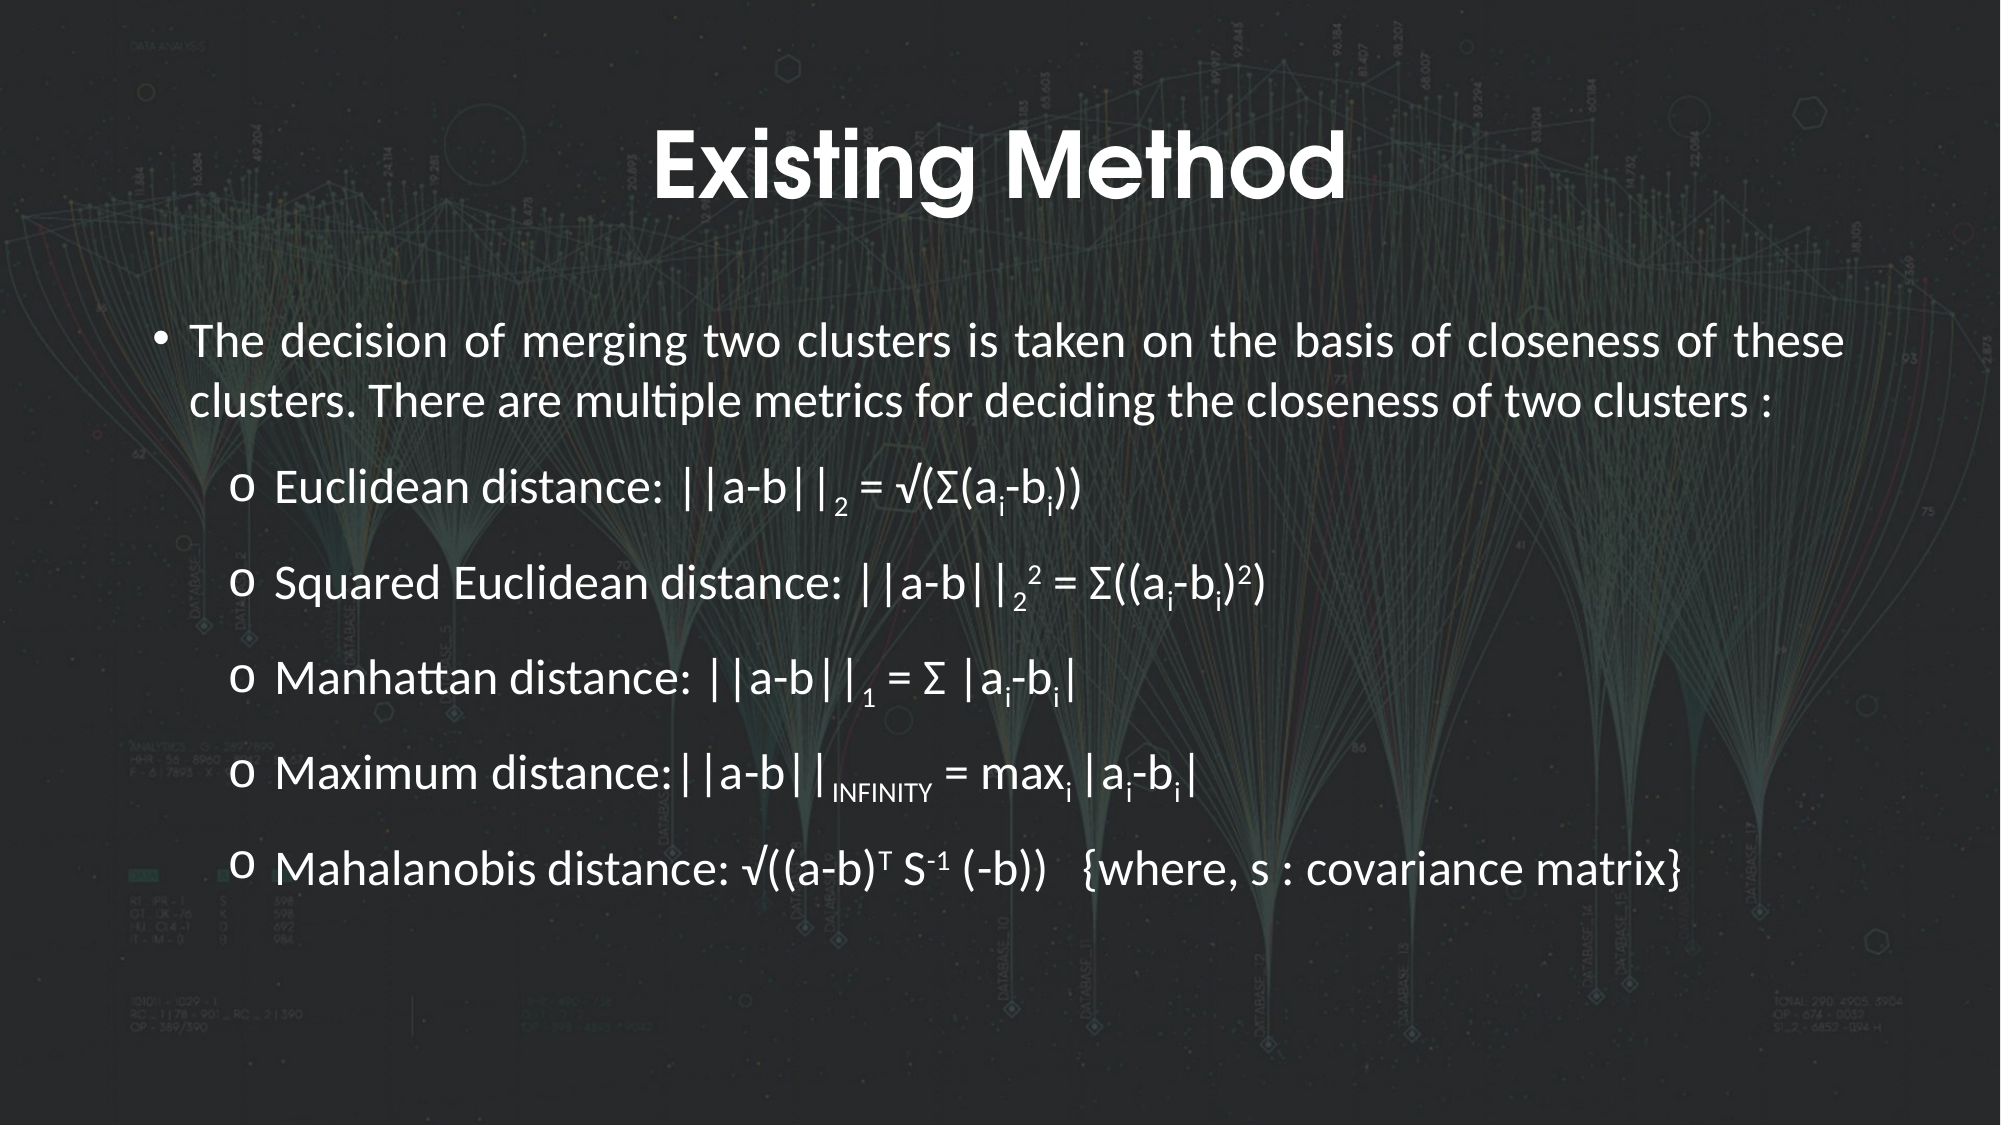

# Existing Method
The decision of merging two clusters is taken on the basis of closeness of these clusters. There are multiple metrics for deciding the closeness of two clusters :
Euclidean distance: ||a-b||2 = √(Σ(ai-bi))
Squared Euclidean distance: ||a-b||22 = Σ((ai-bi)2)
Manhattan distance: ||a-b||1 = Σ |ai-bi|
Maximum distance:||a-b||INFINITY = maxi |ai-bi|
Mahalanobis distance: √((a-b)T S-1 (-b))   {where, s : covariance matrix}